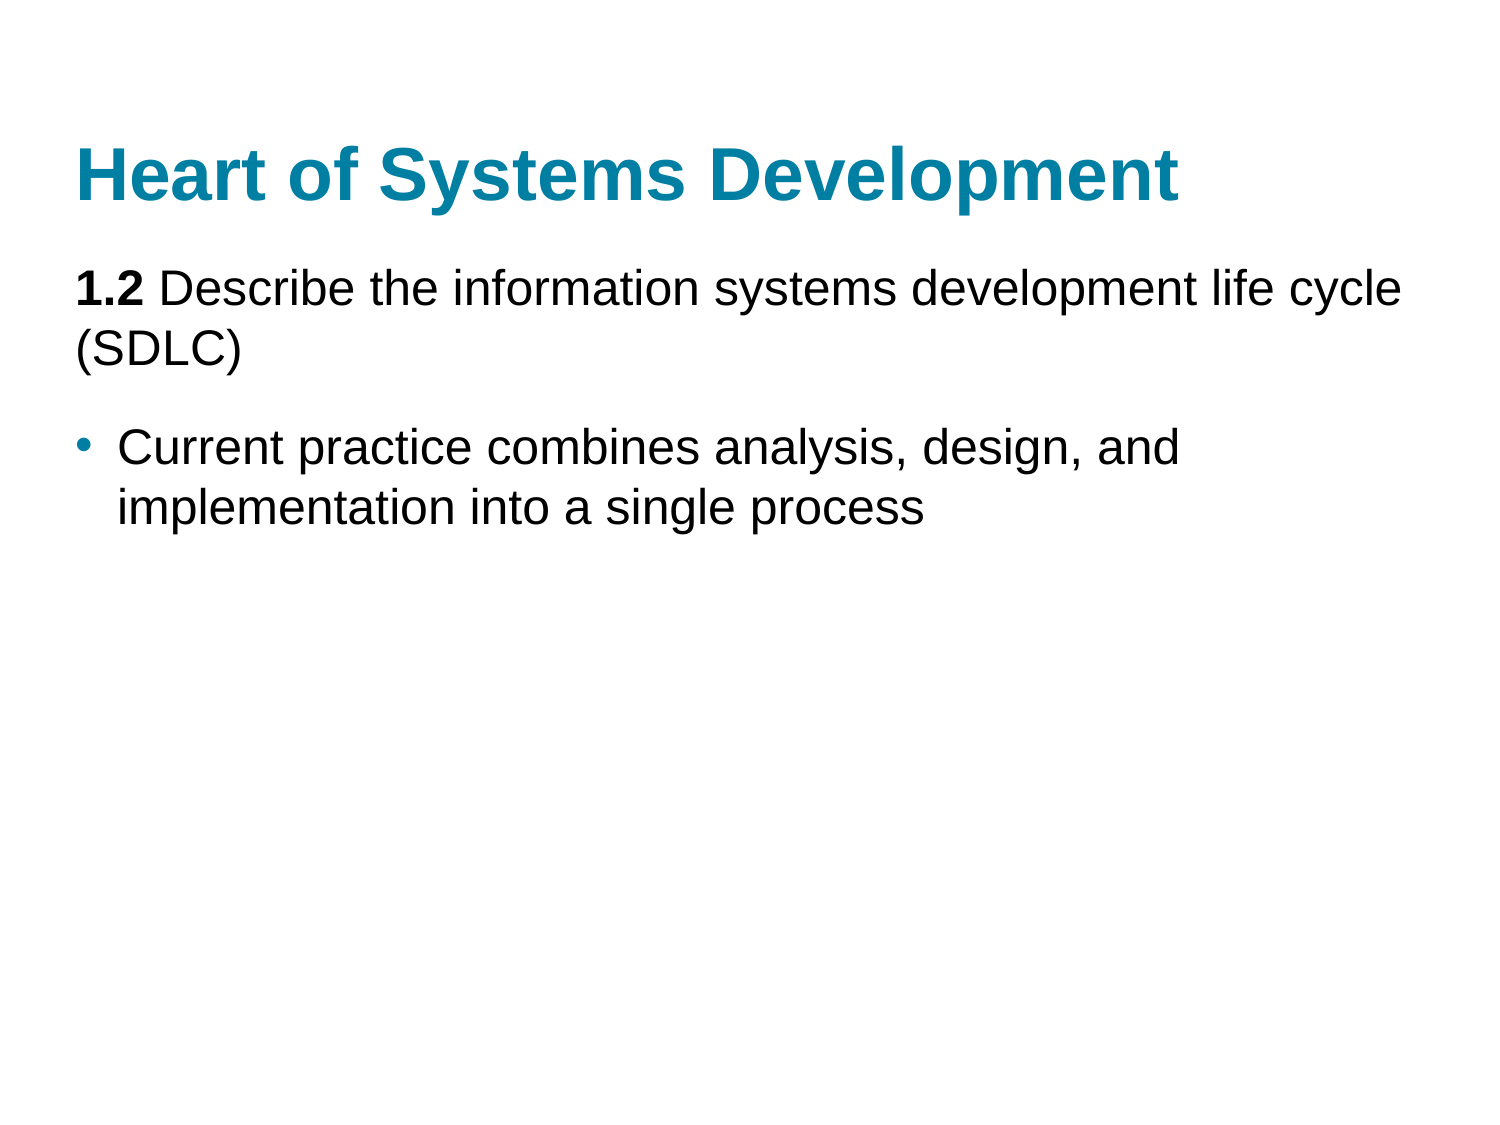

# Heart of Systems Development
1.2 Describe the information systems development life cycle (S D L C)
Current practice combines analysis, design, and implementation into a single process